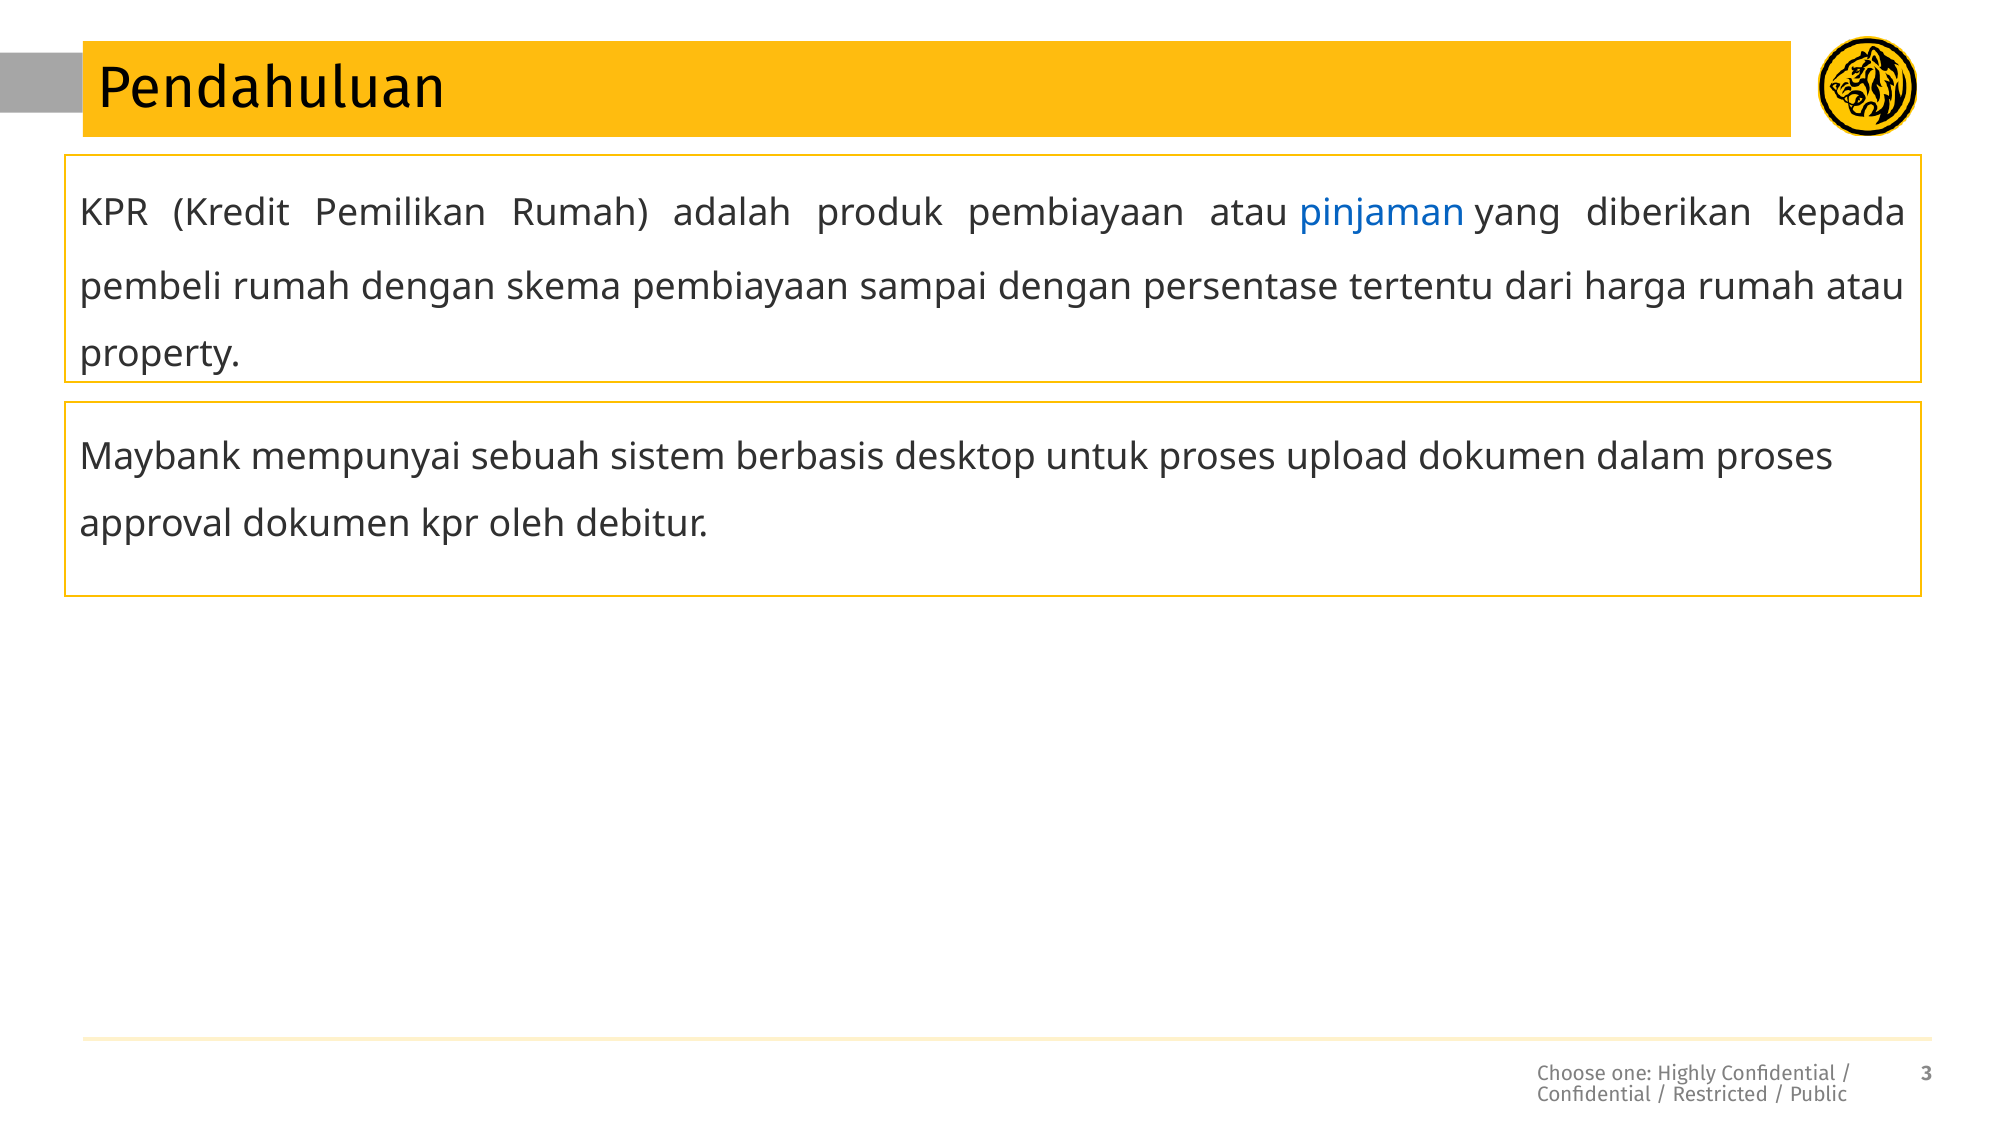

# Pendahuluan
KPR (Kredit Pemilikan Rumah) adalah produk pembiayaan atau pinjaman yang diberikan kepada pembeli rumah dengan skema pembiayaan sampai dengan persentase tertentu dari harga rumah atau property.
Maybank mempunyai sebuah sistem berbasis desktop untuk proses upload dokumen dalam proses approval dokumen kpr oleh debitur.

Choose one: Highly Confidential / Confidential / Restricted / Public
3